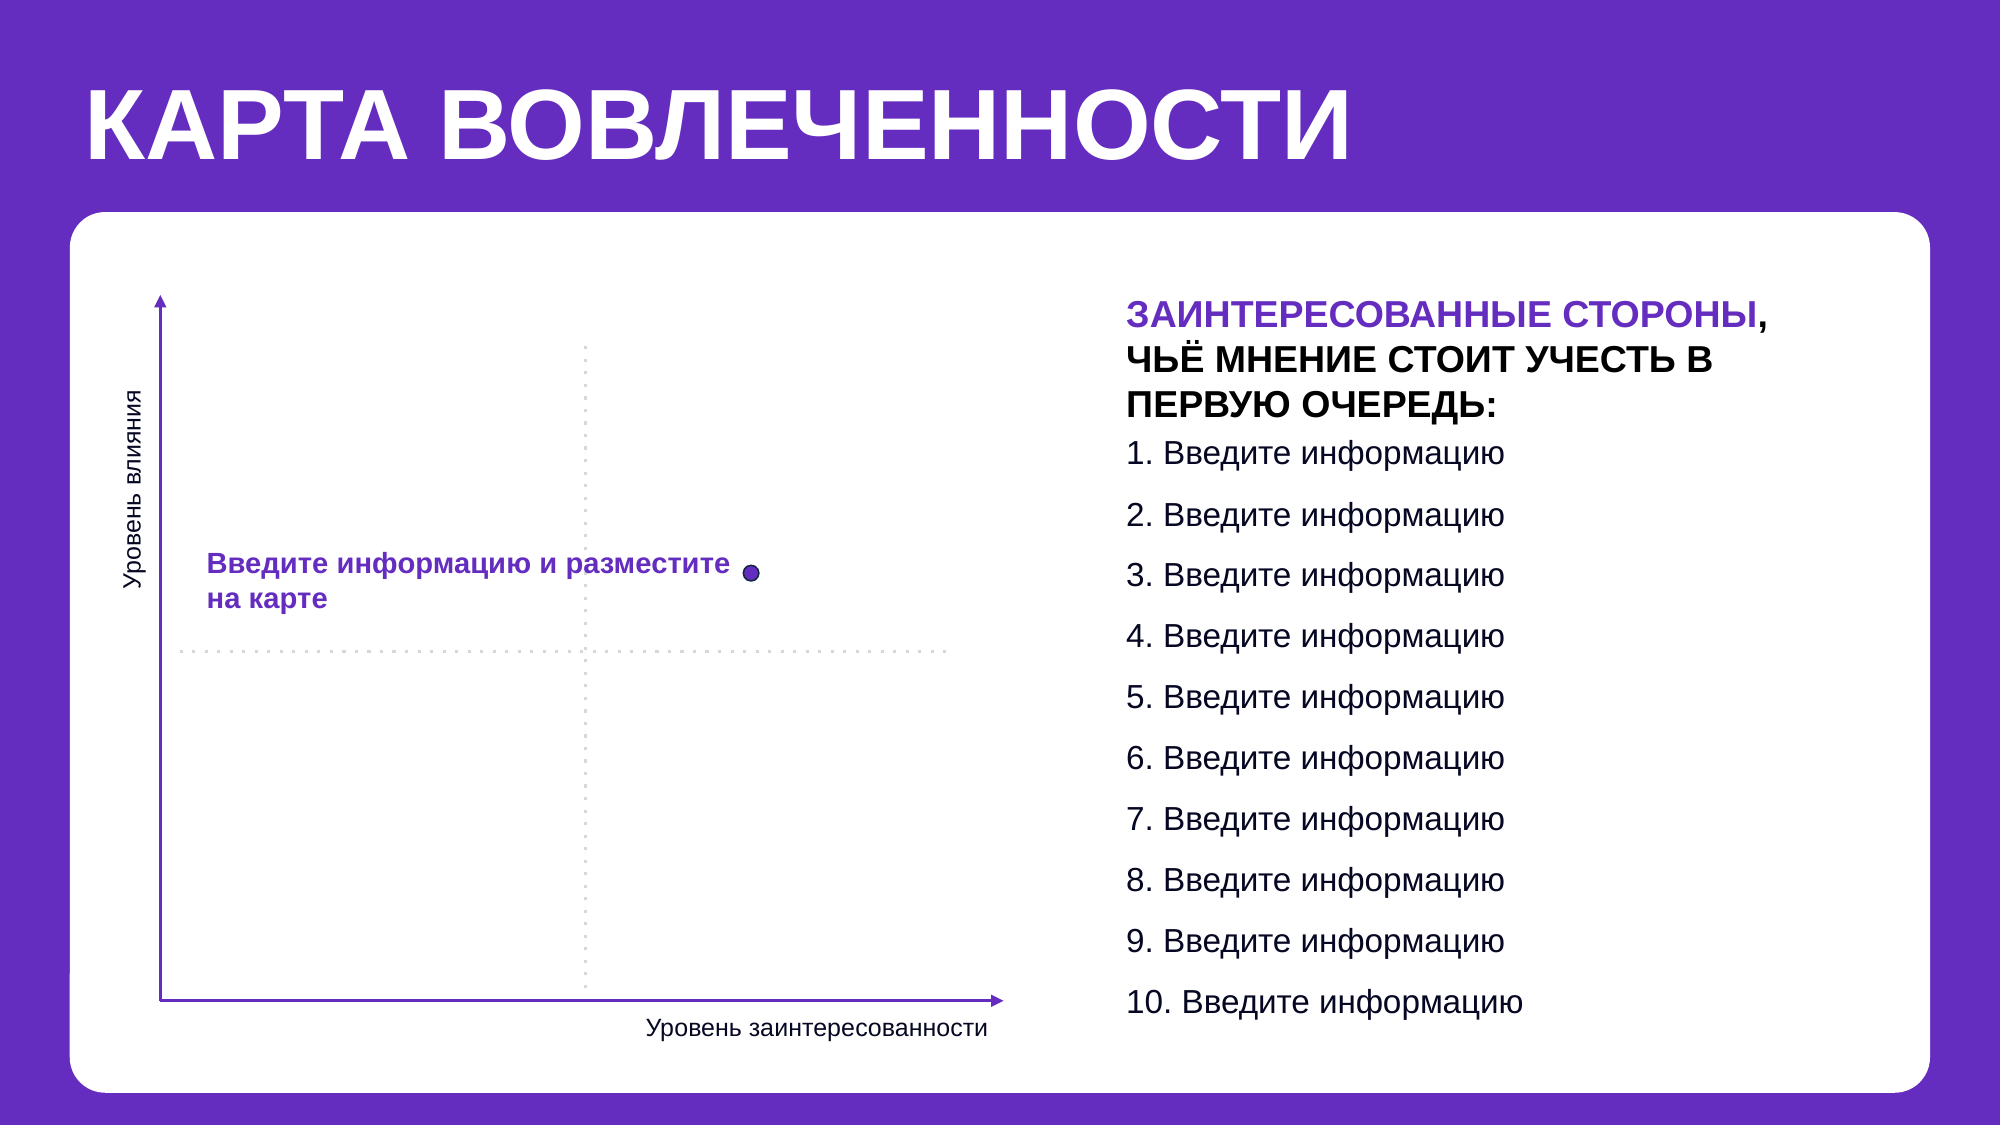

КАРТА ВОВЛЕЧЕННОСТИ

Уровень влияния
Уровень заинтересованности
ЗАИНТЕРЕСОВАННЫЕ СТОРОНЫ, ЧЬЁ МНЕНИЕ СТОИТ УЧЕСТЬ В ПЕРВУЮ ОЧЕРЕДЬ:
1. Введите информацию
2. Введите информацию
Введите информацию и разместите на карте
3. Введите информацию

4. Введите информацию
5. Введите информацию
6. Введите информацию
7. Введите информацию
8. Введите информацию
9. Введите информацию
10. Введите информацию